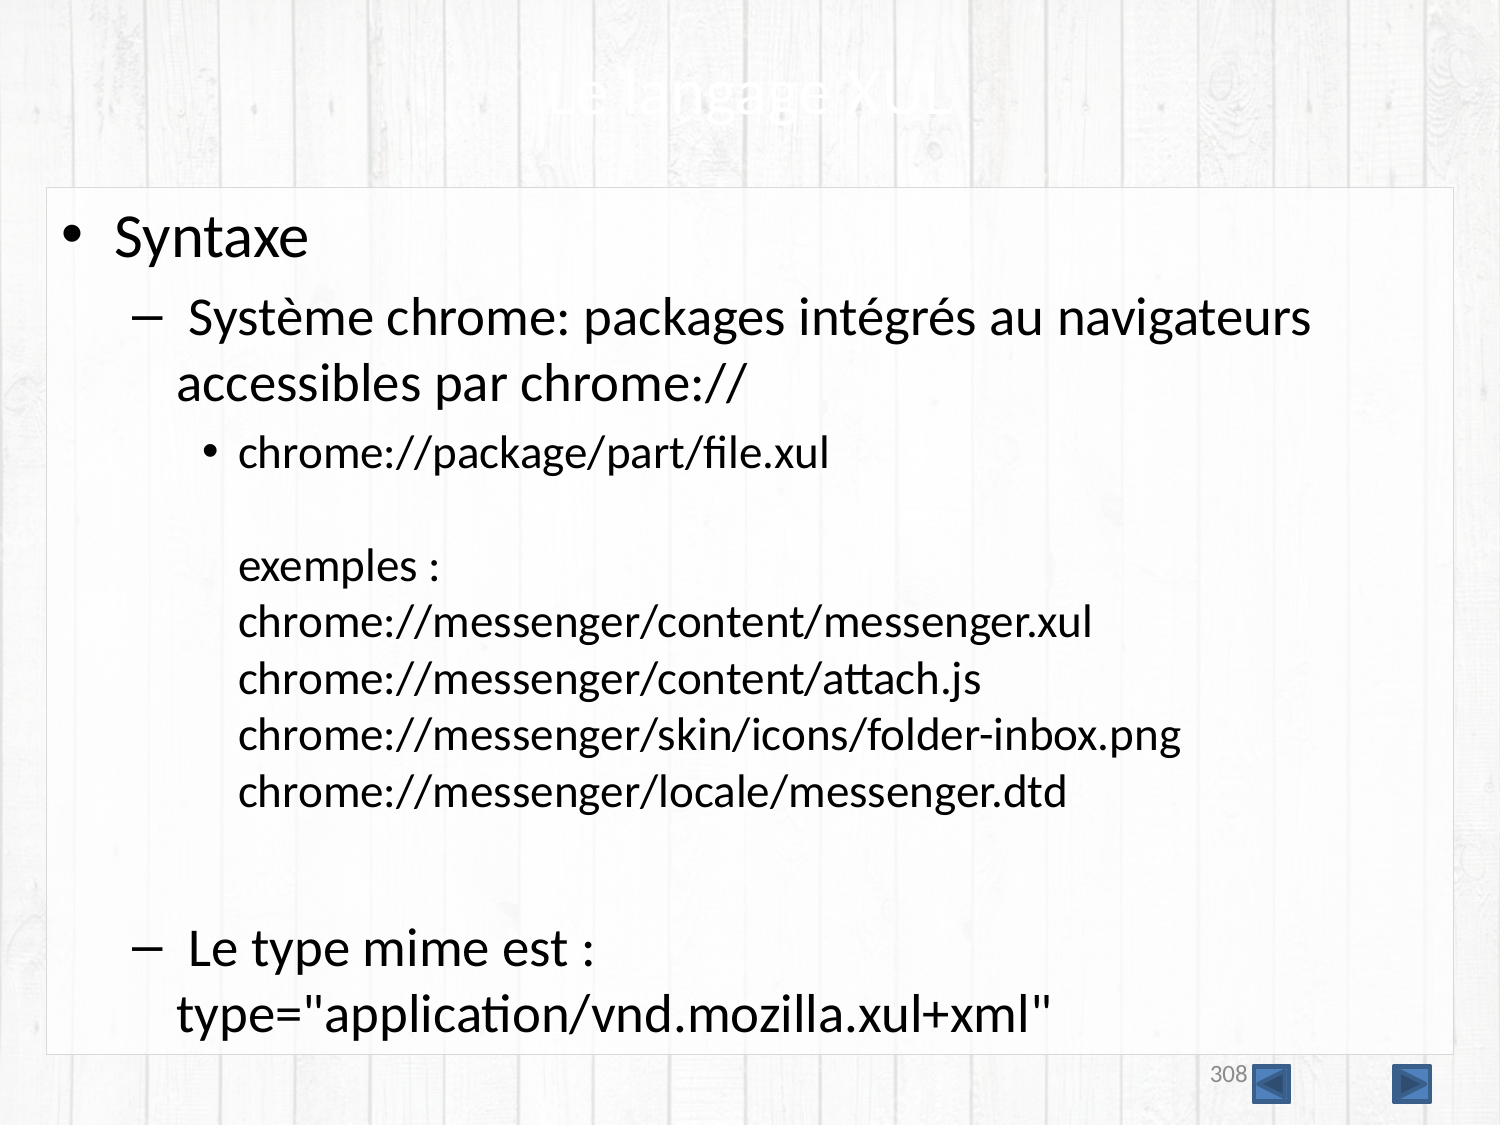

# Le langage XUL
Syntaxe
 Système chrome: packages intégrés au navigateurs accessibles par chrome://
chrome://package/part/file.xul
exemples :
chrome://messenger/content/messenger.xul
chrome://messenger/content/attach.js
chrome://messenger/skin/icons/folder-inbox.png
chrome://messenger/locale/messenger.dtd

 Le type mime est : type="application/vnd.mozilla.xul+xml"
308